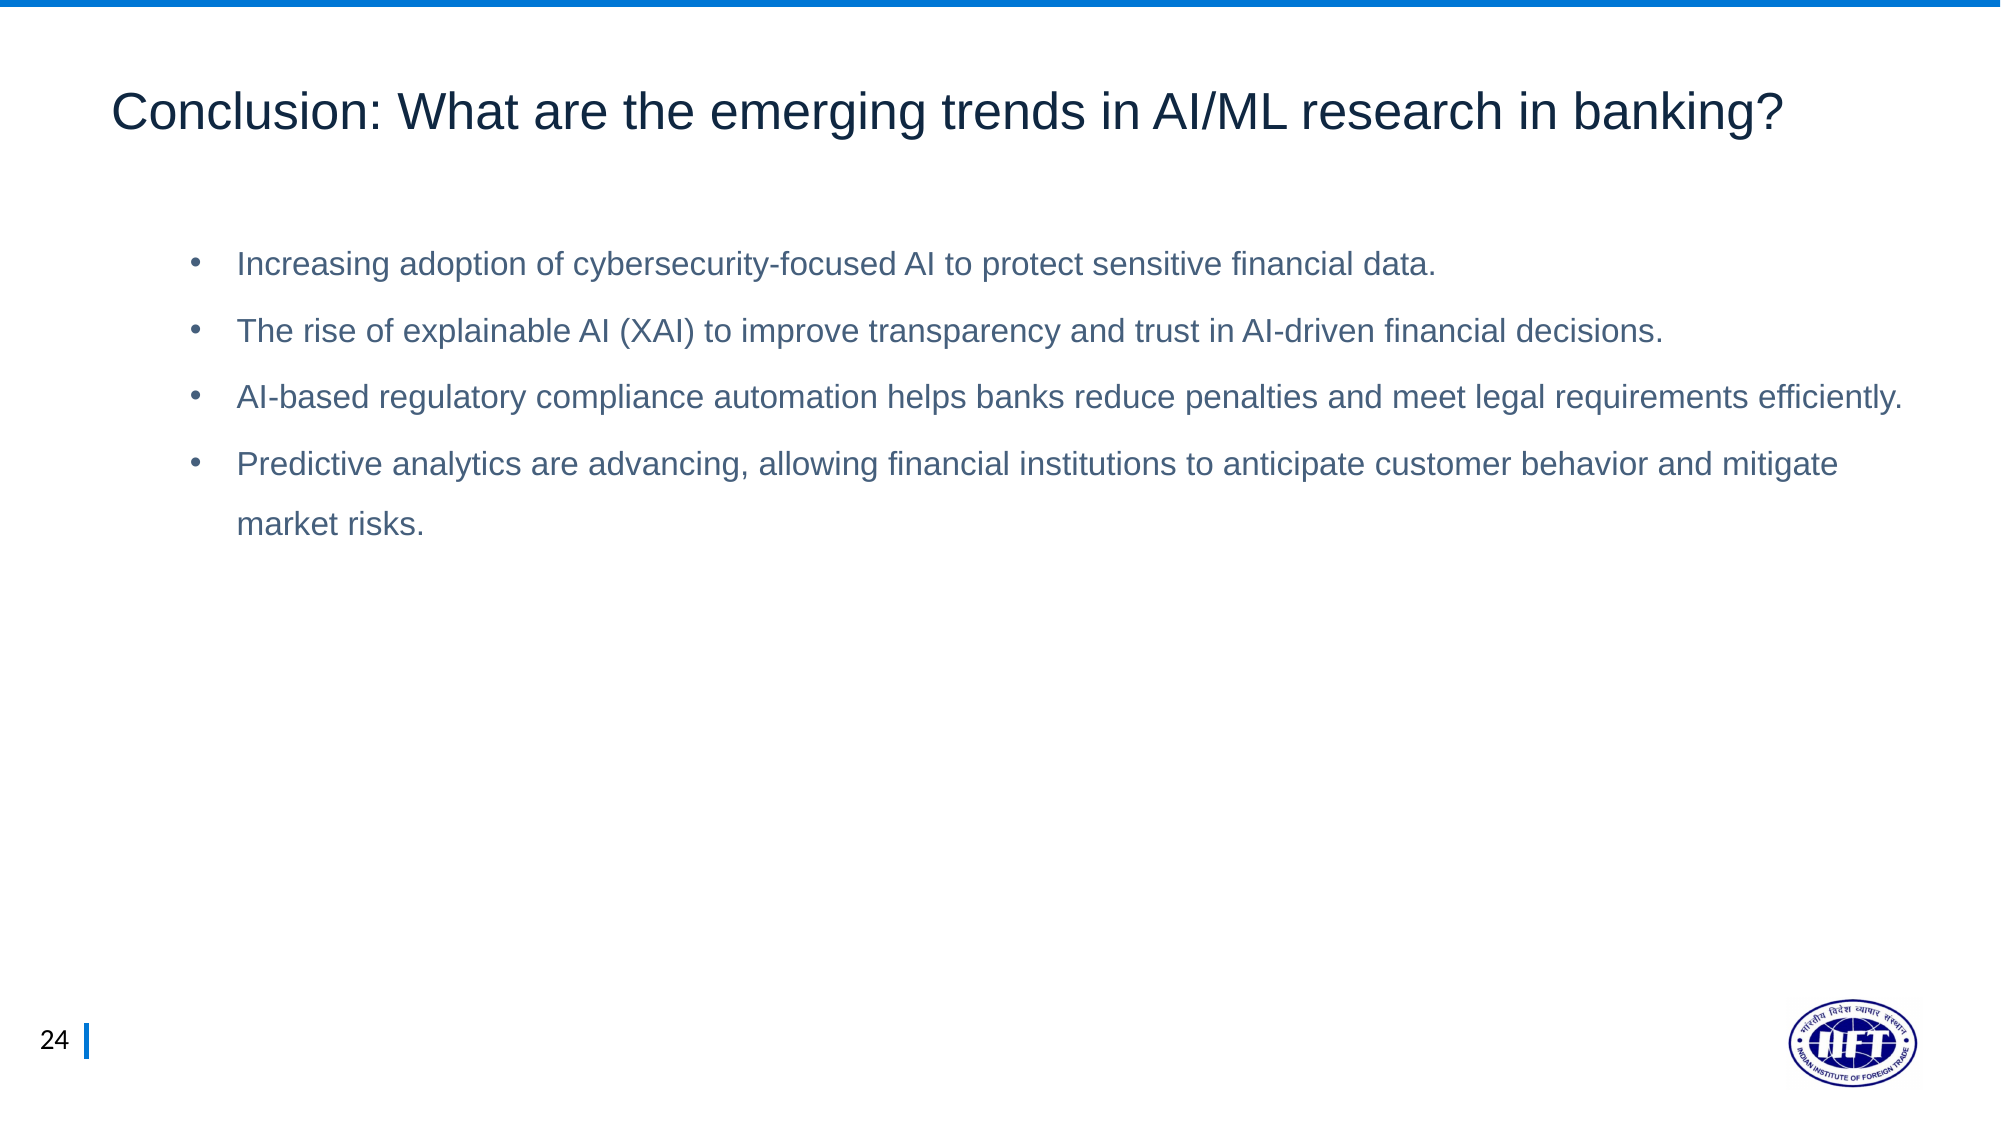

Conclusion: What are the emerging trends in AI/ML research in banking?
Increasing adoption of cybersecurity-focused AI to protect sensitive financial data.
The rise of explainable AI (XAI) to improve transparency and trust in AI-driven financial decisions.
AI-based regulatory compliance automation helps banks reduce penalties and meet legal requirements efficiently.
Predictive analytics are advancing, allowing financial institutions to anticipate customer behavior and mitigate market risks.

24